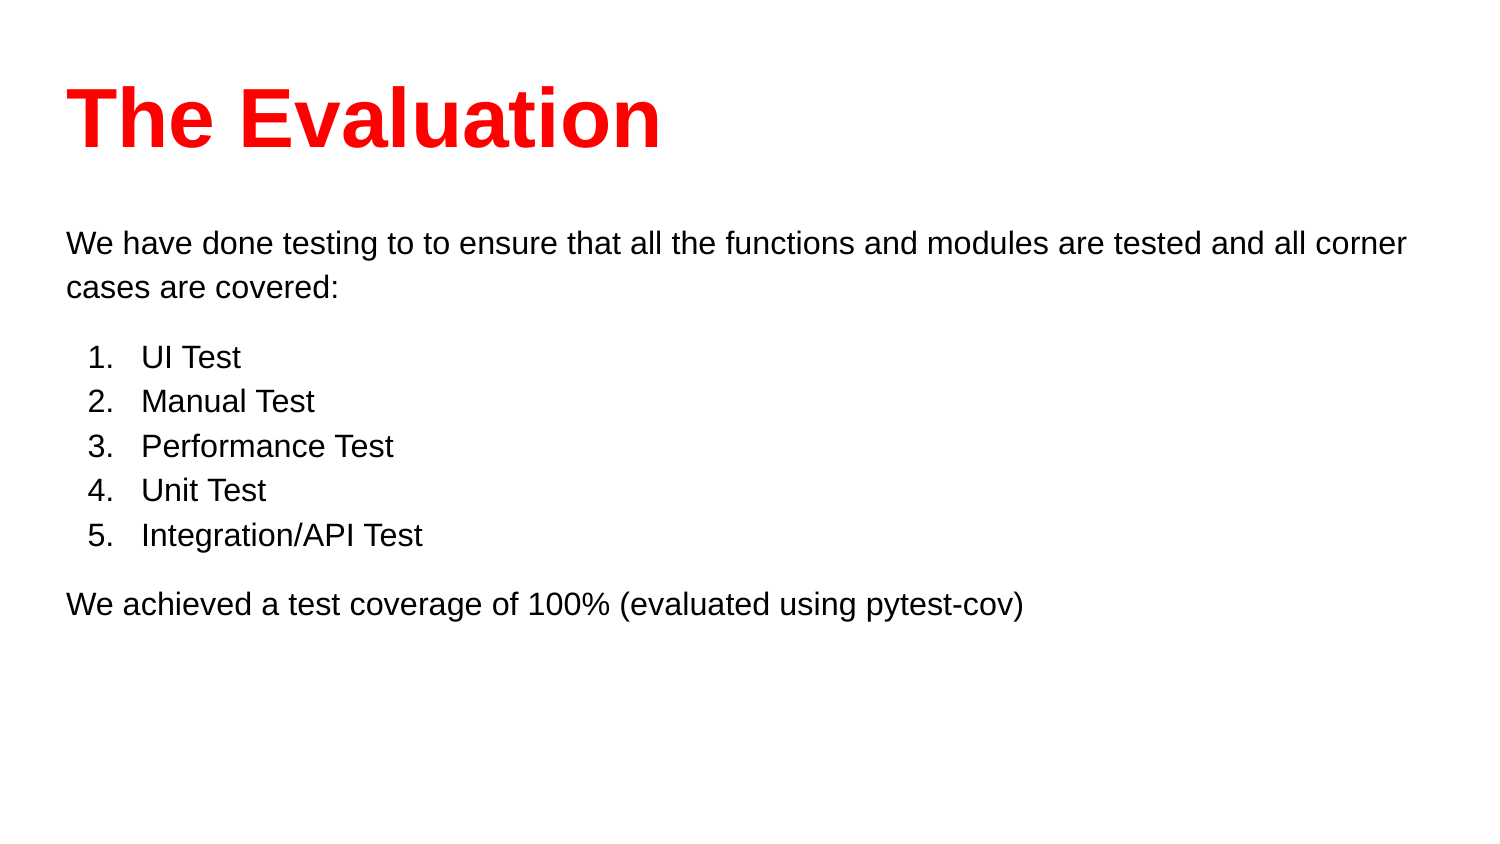

# The Evaluation
We have done testing to to ensure that all the functions and modules are tested and all corner cases are covered:
UI Test
Manual Test
Performance Test
Unit Test
Integration/API Test
We achieved a test coverage of 100% (evaluated using pytest-cov)